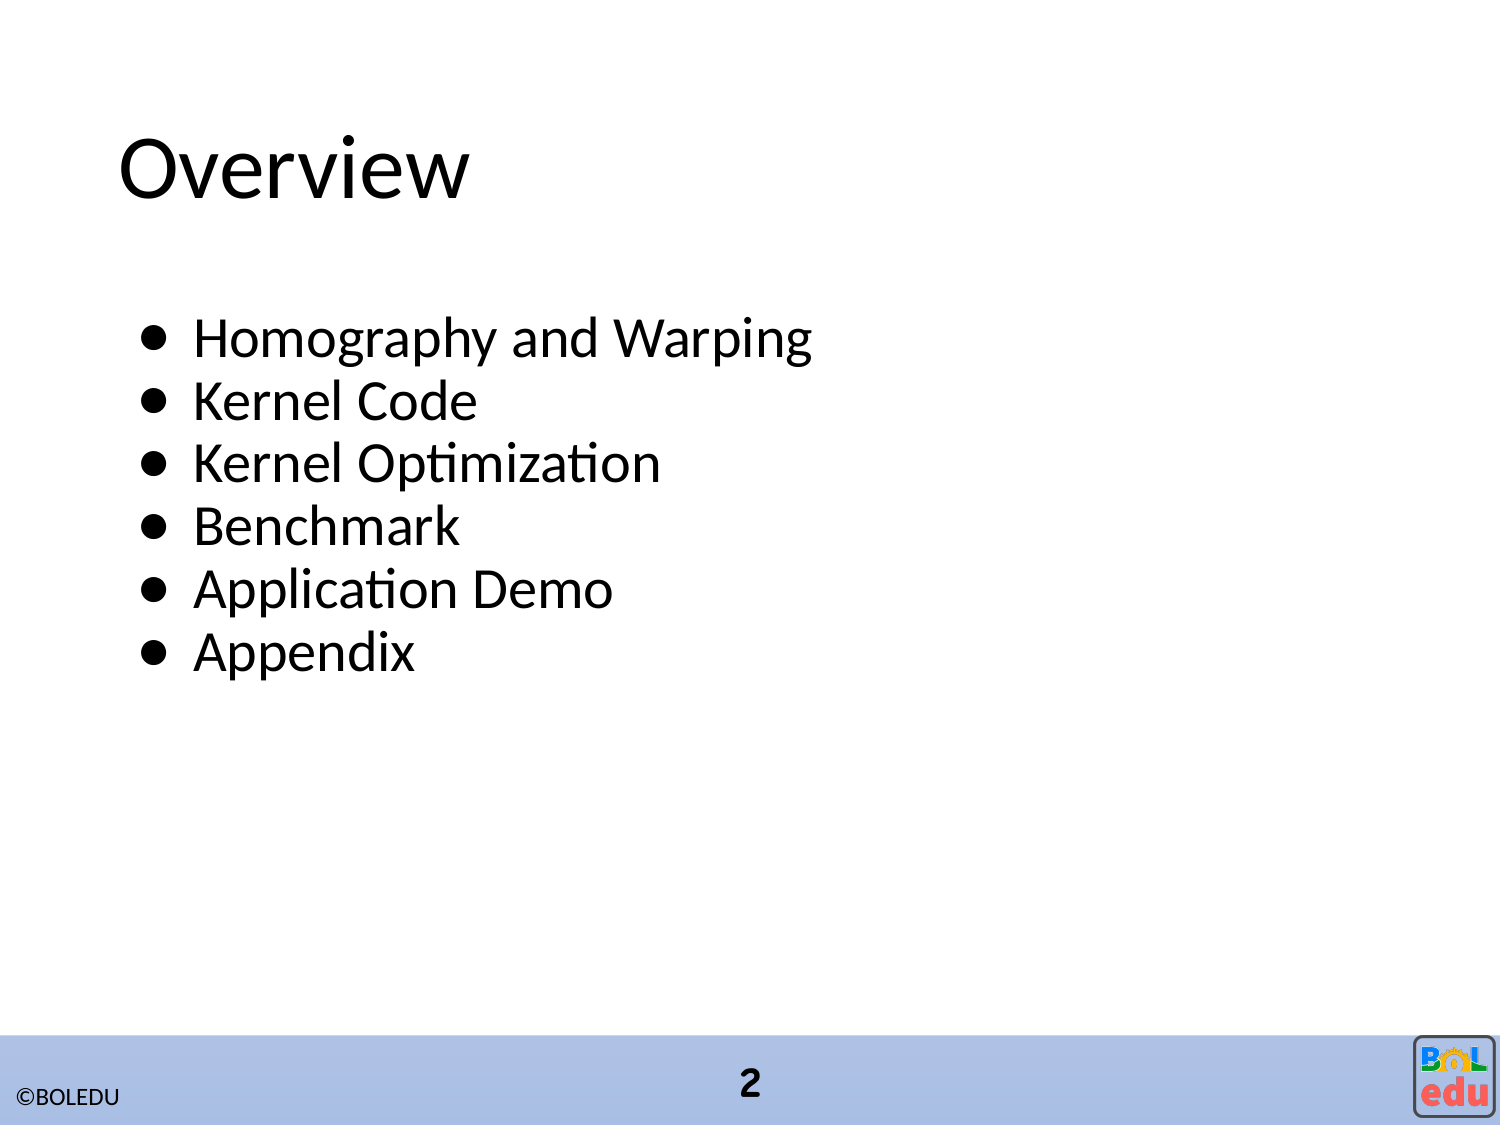

# Overview
Homography and Warping
Kernel Code
Kernel Optimization
Benchmark
Application Demo
Appendix
2